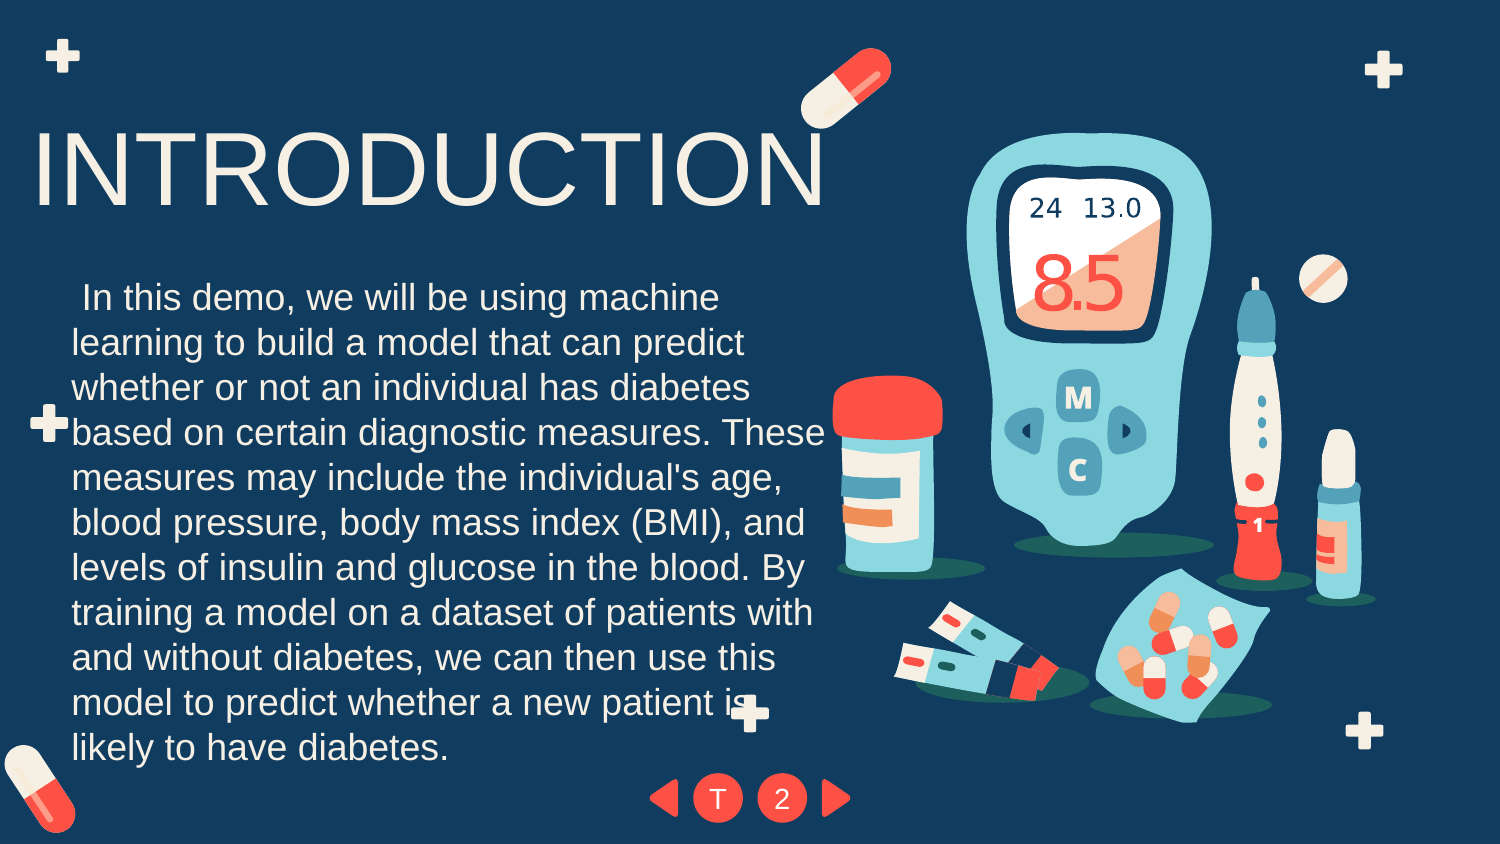

# INTRODUCTION

 In this demo, we will be using machine learning to build a model that can predict whether or not an individual has diabetes based on certain diagnostic measures. These measures may include the individual's age, blood pressure, body mass index (BMI), and levels of insulin and glucose in the blood. By training a model on a dataset of patients with and without diabetes, we can then use this model to predict whether a new patient is likely to have diabetes.

T
2